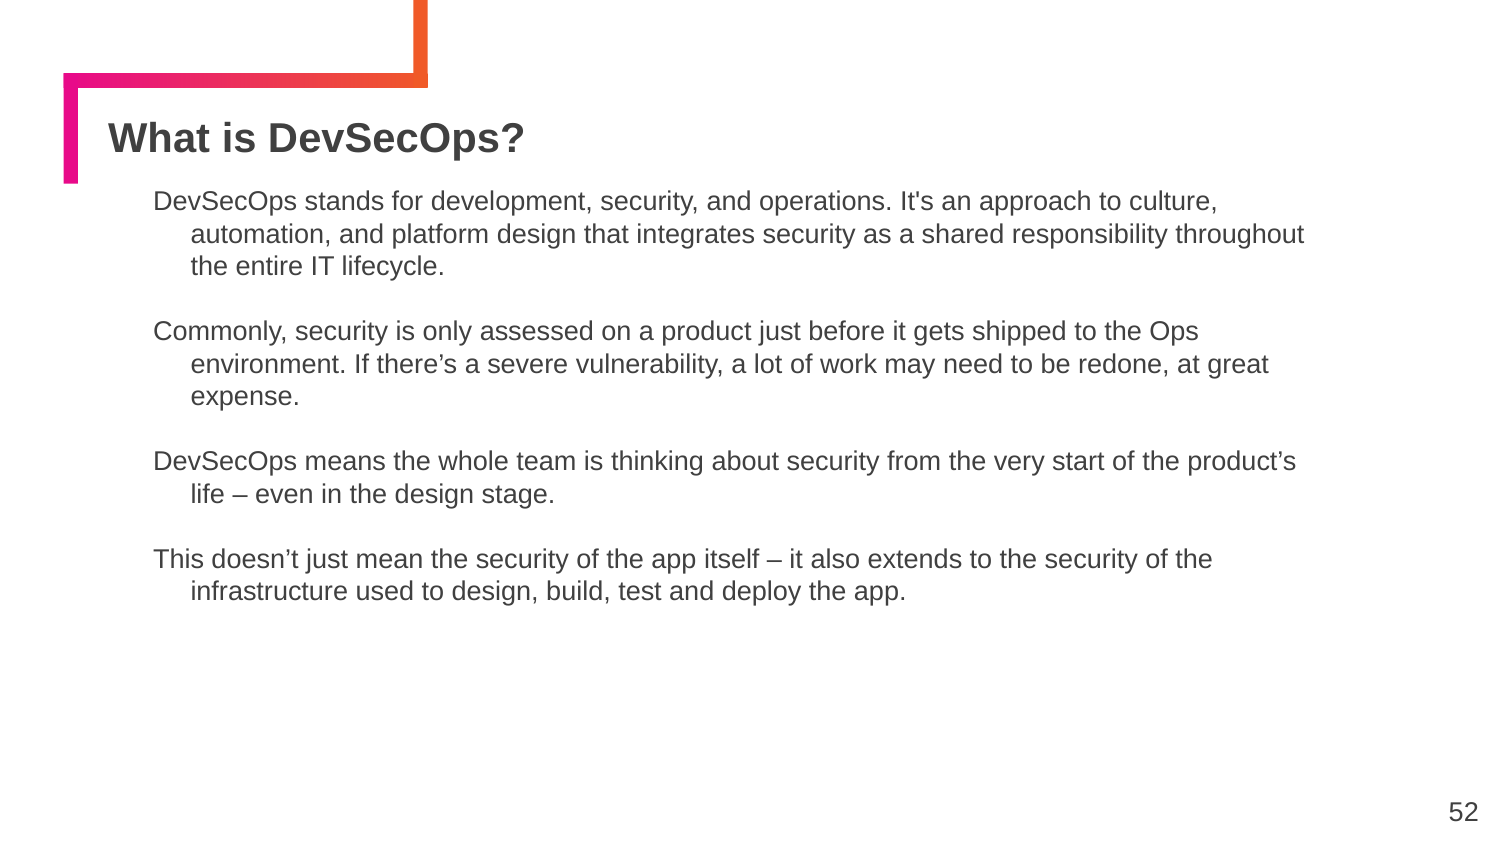

# What is DevSecOps?
DevSecOps stands for development, security, and operations. It's an approach to culture, automation, and platform design that integrates security as a shared responsibility throughout the entire IT lifecycle.

Commonly, security is only assessed on a product just before it gets shipped to the Ops environment. If there’s a severe vulnerability, a lot of work may need to be redone, at great expense.

DevSecOps means the whole team is thinking about security from the very start of the product’s life – even in the design stage.

This doesn’t just mean the security of the app itself – it also extends to the security of the infrastructure used to design, build, test and deploy the app.
52